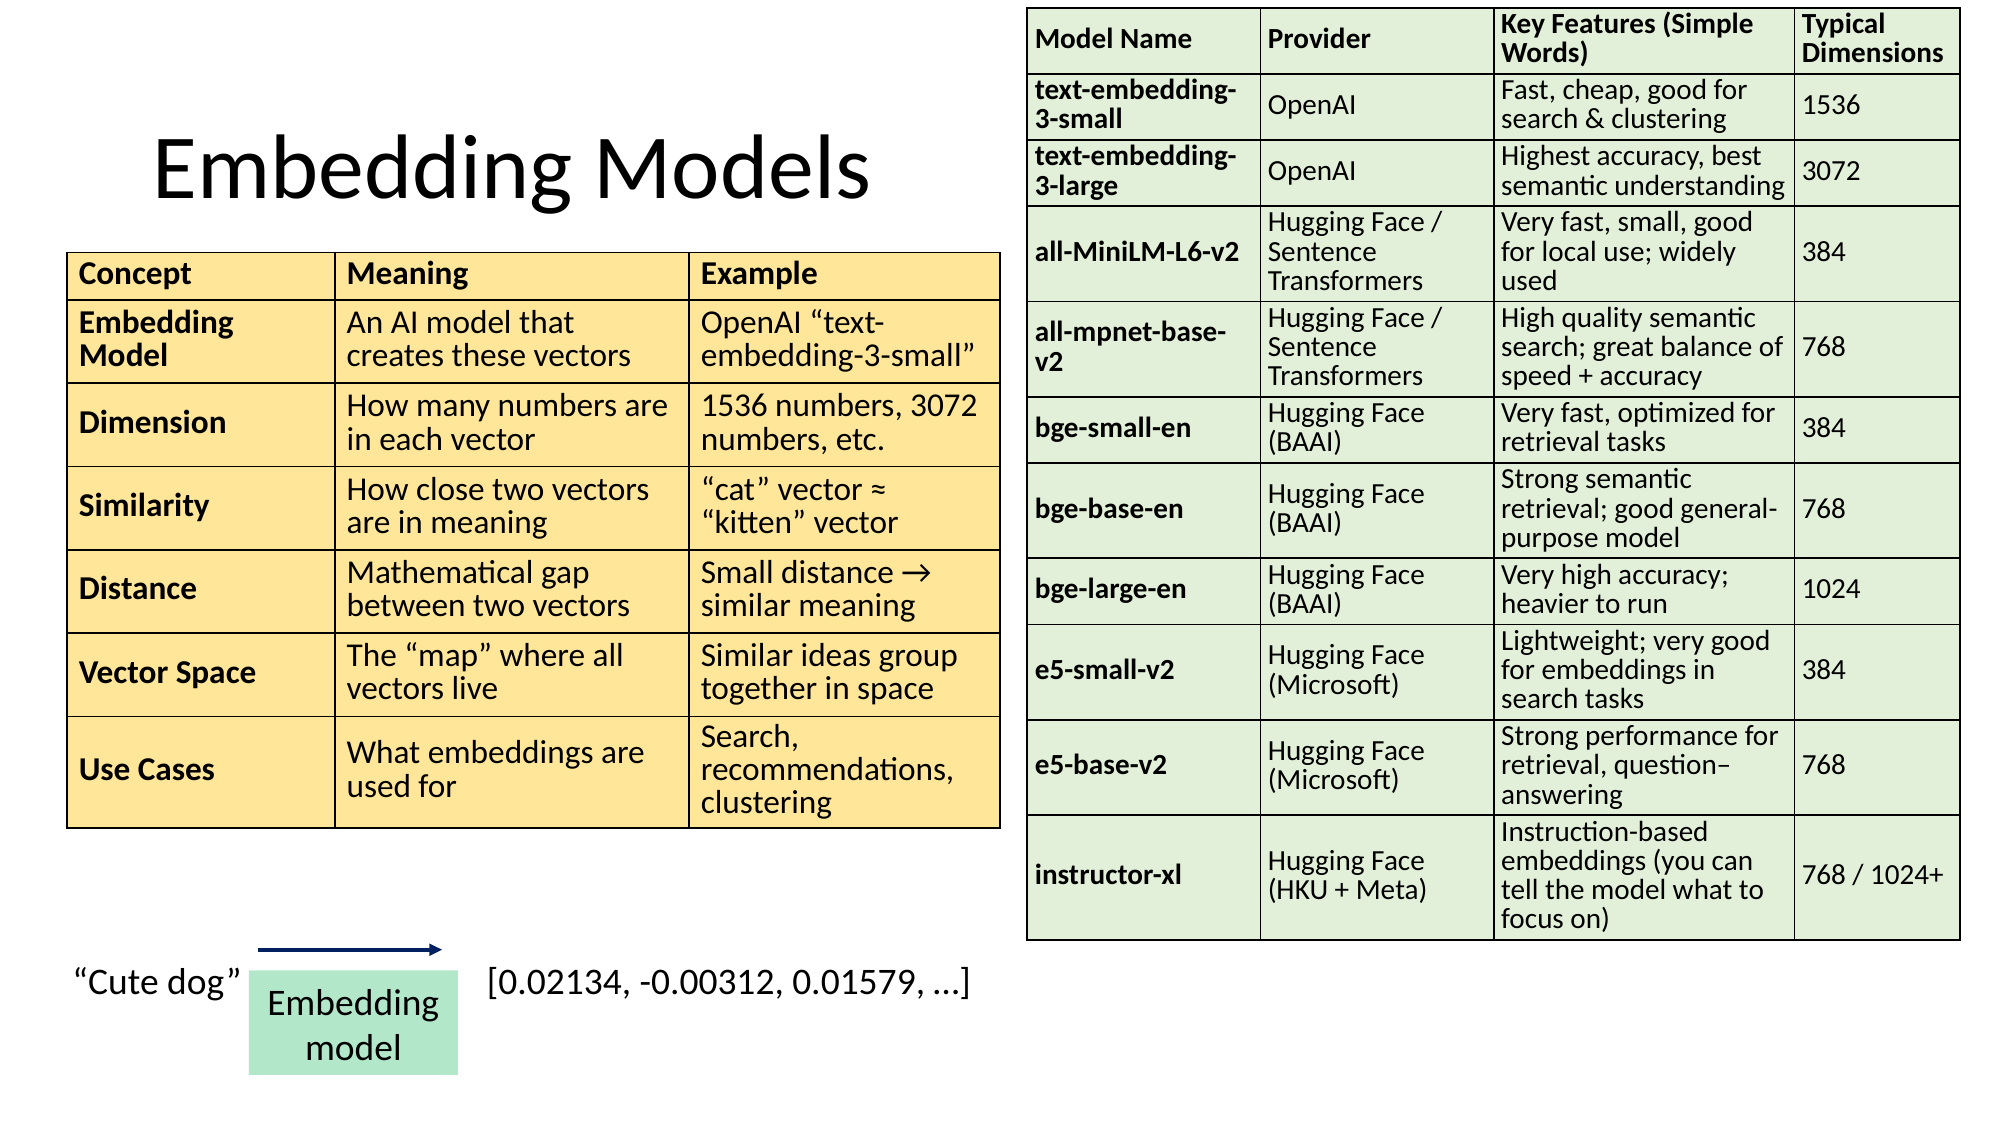

| Model Name | Provider | Key Features (Simple Words) | Typical Dimensions |
| --- | --- | --- | --- |
| text-embedding-3-small | OpenAI | Fast, cheap, good for search & clustering | 1536 |
| text-embedding-3-large | OpenAI | Highest accuracy, best semantic understanding | 3072 |
| all-MiniLM-L6-v2 | Hugging Face / Sentence Transformers | Very fast, small, good for local use; widely used | 384 |
| all-mpnet-base-v2 | Hugging Face / Sentence Transformers | High quality semantic search; great balance of speed + accuracy | 768 |
| bge-small-en | Hugging Face (BAAI) | Very fast, optimized for retrieval tasks | 384 |
| bge-base-en | Hugging Face (BAAI) | Strong semantic retrieval; good general-purpose model | 768 |
| bge-large-en | Hugging Face (BAAI) | Very high accuracy; heavier to run | 1024 |
| e5-small-v2 | Hugging Face (Microsoft) | Lightweight; very good for embeddings in search tasks | 384 |
| e5-base-v2 | Hugging Face (Microsoft) | Strong performance for retrieval, question–answering | 768 |
| instructor-xl | Hugging Face (HKU + Meta) | Instruction-based embeddings (you can tell the model what to focus on) | 768 / 1024+ |
# Embedding Models
| Concept | Meaning | Example |
| --- | --- | --- |
| Embedding Model | An AI model that creates these vectors | OpenAI “text-embedding-3-small” |
| Dimension | How many numbers are in each vector | 1536 numbers, 3072 numbers, etc. |
| Similarity | How close two vectors are in meaning | “cat” vector ≈ “kitten” vector |
| Distance | Mathematical gap between two vectors | Small distance → similar meaning |
| Vector Space | The “map” where all vectors live | Similar ideas group together in space |
| Use Cases | What embeddings are used for | Search, recommendations, clustering |
“Cute dog”
[0.02134, -0.00312, 0.01579, …]
Embedding model